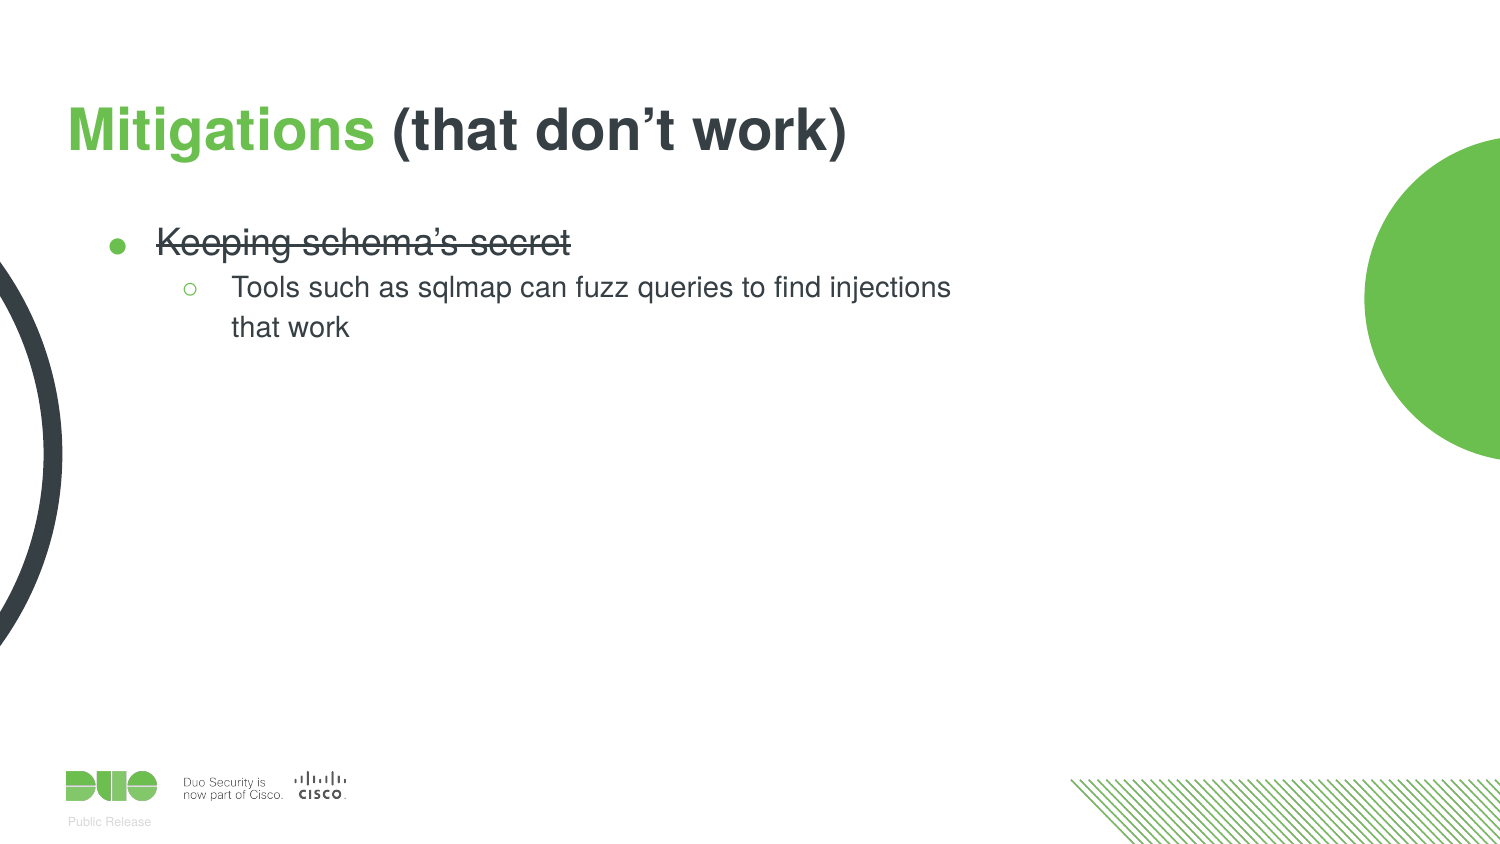

# Mitigations (that don’t work)
Keeping schema’s secret
Tools such as sqlmap can fuzz queries to find injections that work